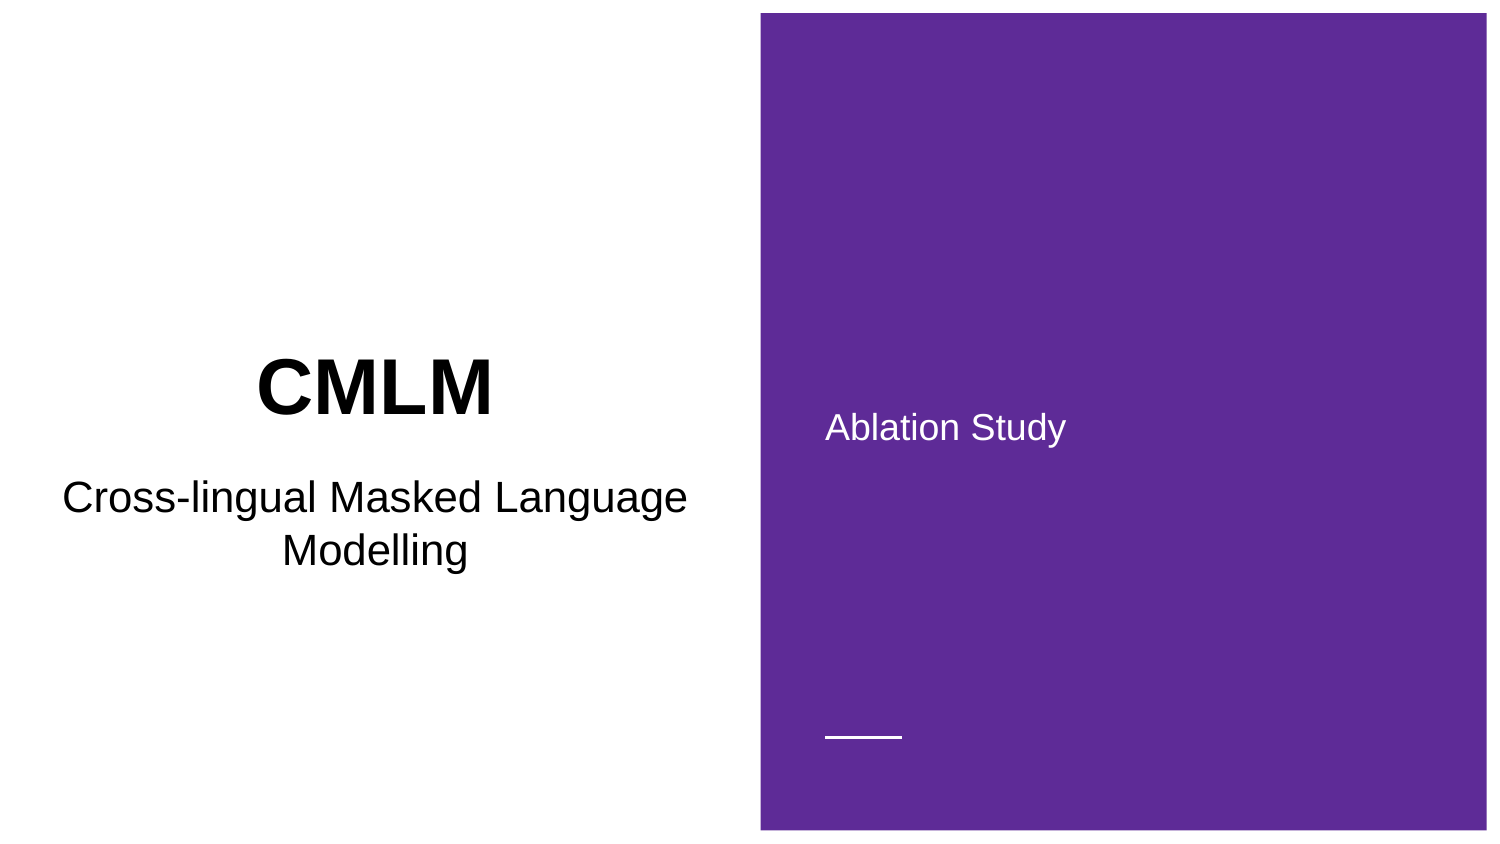

Ablation Study
# CMLM
Cross-lingual Masked Language Modelling